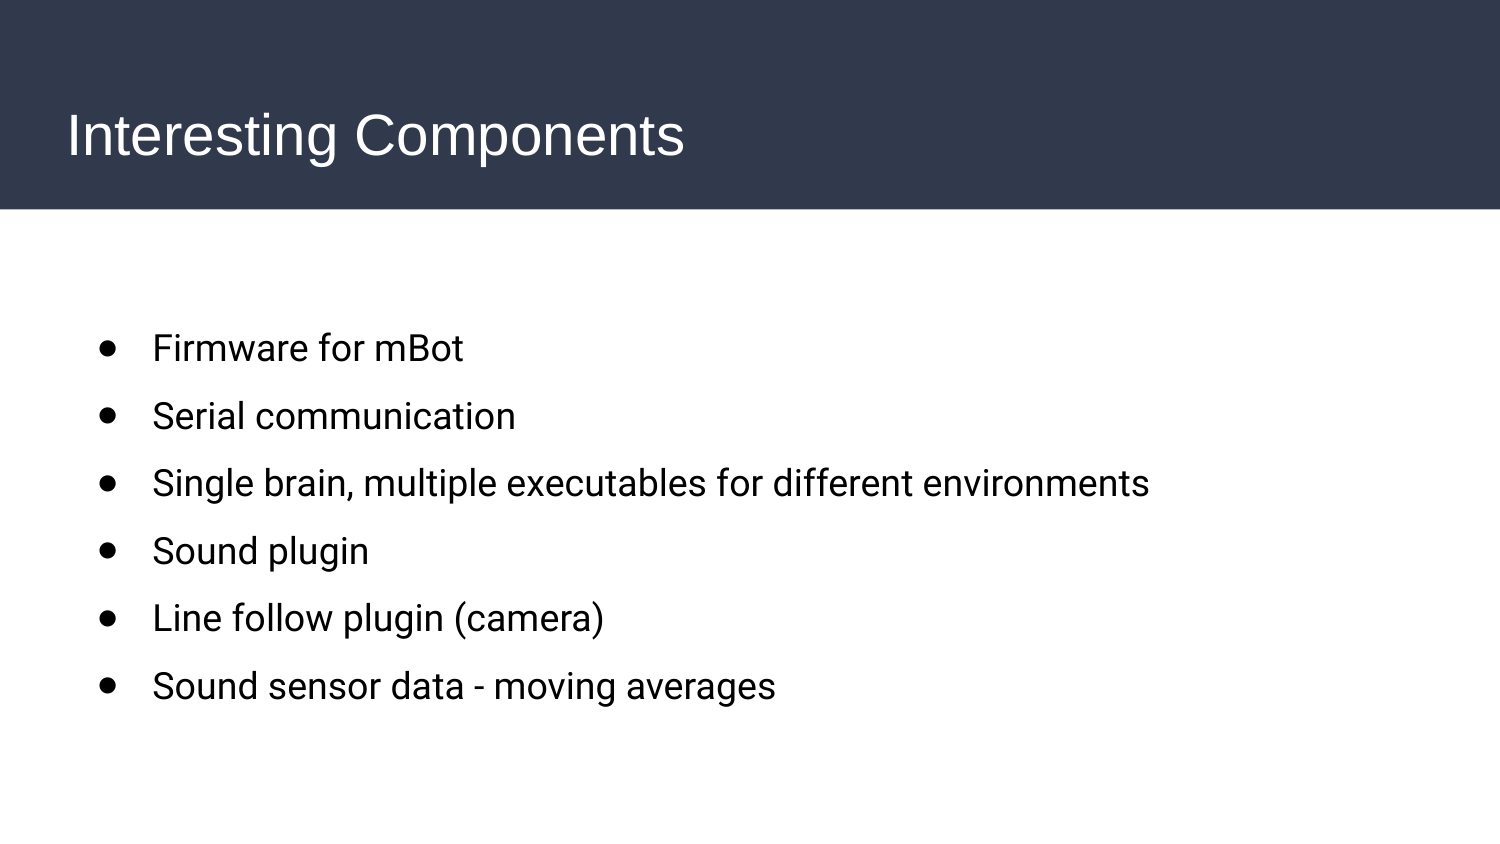

# Interesting Components
Firmware for mBot
Serial communication
Single brain, multiple executables for different environments
Sound plugin
Line follow plugin (camera)
Sound sensor data - moving averages